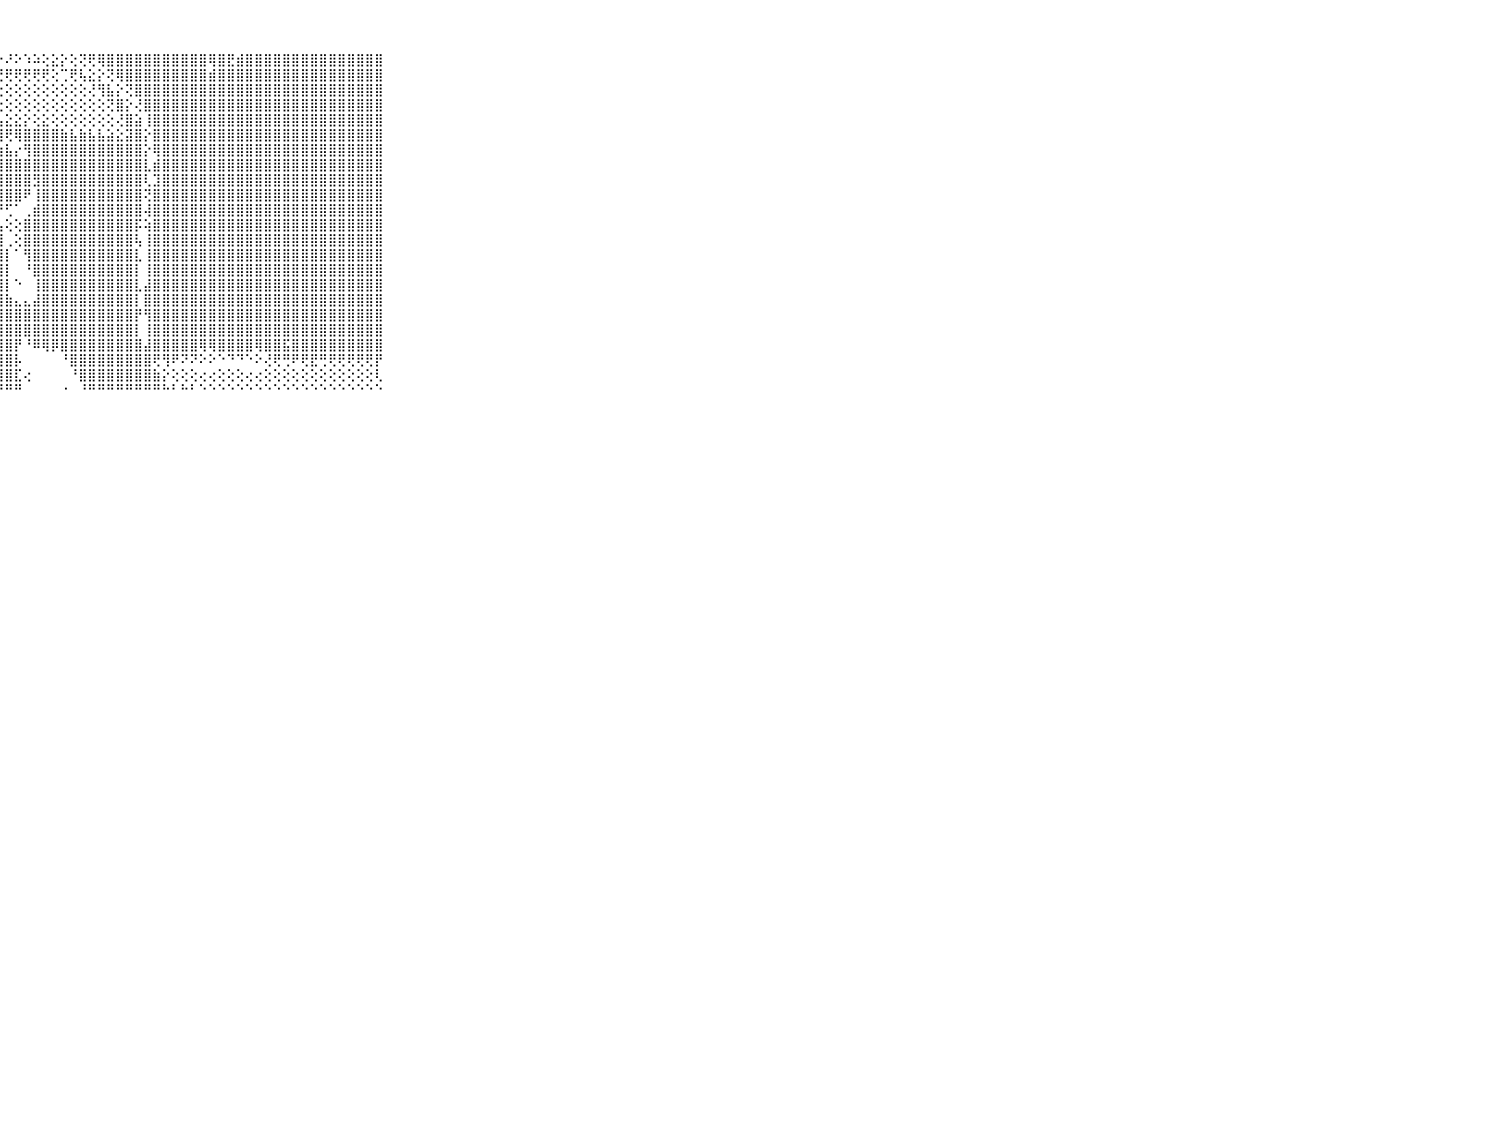

⠀⠀⠀⠀⠀⠀⠀⠀⠀⠀⠀⣿⣿⣿⣿⣿⣿⣿⣿⣿⣿⣿⣿⡿⢟⢫⠝⠕⠜⠕⠱⠵⢕⣕⡕⢕⢝⢟⢿⣿⣿⣿⣿⣿⣿⣿⣿⣿⣿⣿⢿⣿⣟⣾⣿⣿⣿⣿⣿⣿⣿⣿⣿⣿⣿⣿⣿⣿⣿⠀⠀⠀⠀⠀⠀⠀⠀⠀⠀⠀⠀
⠀⠀⠀⠀⠀⠀⠀⠀⠀⠀⠀⣿⣿⣿⣿⣿⣿⣿⣿⣿⣿⡿⢇⢗⢟⢟⢟⢟⢟⢟⢟⢟⢟⢕⢉⢟⢧⣕⡕⢝⢿⣿⣿⣿⣿⣿⣿⣿⣿⣿⣾⣿⣿⣿⣿⣿⣿⣿⣿⣿⣿⣿⣿⣿⣿⣿⣿⣿⣿⠀⠀⠀⠀⠀⠀⠀⠀⠀⠀⠀⠀
⠀⠀⠀⠀⠀⠀⠀⠀⠀⠀⠀⣿⣿⣿⣿⣿⣿⣿⣿⡿⢏⢕⢕⢕⢕⢕⢕⢕⢕⢕⢕⢕⢕⢕⢕⢕⢕⢜⢻⣧⡕⢝⣿⣿⣿⣿⣿⣿⣿⣿⣿⣿⣿⣿⣿⣿⣿⣿⣿⣿⣿⣿⣿⣿⣿⣿⣿⣿⣿⠀⠀⠀⠀⠀⠀⠀⠀⠀⠀⠀⠀
⠀⠀⠀⠀⠀⠀⠀⠀⠀⠀⠀⣿⣿⣿⣿⣿⣿⣿⣿⢇⢕⢕⢕⢕⢕⢕⢕⢕⢕⢕⢕⢕⢕⢕⢕⢕⢕⢕⢕⢝⣿⡕⢜⣿⣿⣿⣿⣿⣿⣿⣿⣿⣿⣿⣿⣿⣿⣿⣿⣿⣿⣿⣿⣿⣿⣿⣿⣿⣿⠀⠀⠀⠀⠀⠀⠀⠀⠀⠀⠀⠀
⠀⠀⠀⠀⠀⠀⠀⠀⠀⠀⠀⣿⣿⣿⣿⣿⣿⣿⣿⣿⣷⣷⣷⣿⣵⣵⣵⣧⣕⣕⡕⢕⣕⢕⢕⢕⢕⢕⢕⢕⢜⣿⣵⢸⣿⣿⣿⣿⣿⣿⣿⣿⣿⣿⣿⣿⣿⣿⣿⣿⣿⣿⣿⣿⣿⣿⣿⣿⣿⠀⠀⠀⠀⠀⠀⠀⠀⠀⠀⠀⠀
⠀⠀⠀⠀⠀⠀⠀⠀⠀⠀⠀⣿⣿⣿⣿⣿⣿⣿⣿⣿⣿⣿⣿⣿⡯⢾⣮⢽⢟⢿⣿⣿⣿⣿⣷⣧⣷⣧⣧⣵⣕⣽⣿⡕⣿⣿⣿⣿⣿⣿⣿⣿⣿⣿⣿⣿⣿⣿⣿⣿⣿⣿⣿⣿⣿⣿⣿⣿⣿⠀⠀⠀⠀⠀⠀⠀⠀⠀⠀⠀⠀
⠀⠀⠀⠀⠀⠀⠀⠀⠀⠀⠀⣿⣿⣿⣿⣿⣿⣿⣿⣿⣿⣿⣿⣑⣳⣾⣿⣷⣧⡔⢻⣿⣿⣿⣿⣿⣿⣿⣿⣿⣿⣿⣿⡕⢿⣿⣿⣿⣿⣿⣿⣿⣿⣿⣿⣿⣿⣿⣿⣿⣿⣿⣿⣿⣿⣿⣿⣿⣿⠀⠀⠀⠀⠀⠀⠀⠀⠀⠀⠀⠀
⠀⠀⠀⠀⠀⠀⠀⠀⠀⠀⠀⣿⣿⣿⣿⣿⣿⣿⣿⣿⣿⣿⣿⣿⣿⣿⣿⣿⣿⣿⣿⣿⣿⣿⣿⣿⣿⣿⣿⣿⣿⣿⣿⣇⣾⣿⣿⣿⣿⣿⣿⣿⣿⣿⣿⣿⣿⣿⣿⣿⣿⣿⣿⣿⣿⣿⣿⣿⣿⠀⠀⠀⠀⠀⠀⠀⠀⠀⠀⠀⠀
⠀⠀⠀⠀⠀⠀⠀⠀⠀⠀⠀⣿⣿⣿⣿⣿⣿⣿⣿⣿⣿⣿⣿⣿⣿⣿⣿⣿⣿⣿⣿⣻⣿⣿⣿⣿⣿⣿⣿⣿⣿⣿⣿⢇⣹⣿⣿⣿⣿⣿⣿⣿⣿⣿⣿⣿⣿⣿⣿⣿⣿⣿⣿⣿⣿⣿⣿⣿⣿⠀⠀⠀⠀⠀⠀⠀⠀⠀⠀⠀⠀
⠀⠀⠀⠀⠀⠀⠀⠀⠀⠀⠀⣿⣿⣿⣿⣿⣿⣿⣿⣿⣿⣿⣿⣿⣿⣷⣿⣿⣿⣿⠟⢸⣿⣿⣿⣿⣿⣿⣿⣿⣿⣿⣿⢝⣿⣿⣿⣿⣿⣿⣿⣿⣿⣿⣿⣿⣿⣿⣿⣿⣿⣿⣿⣿⣿⣿⣿⣿⣿⠀⠀⠀⠀⠀⠀⠀⠀⠀⠀⠀⠀
⠀⠀⠀⠀⠀⠀⠀⠀⠀⠀⠀⣿⣿⣿⣿⣿⣿⣿⣿⣿⣿⣿⣿⣿⣿⣿⣿⡟⢋⠁⢀⣾⣿⣿⣿⣿⣿⣿⣿⣿⣿⣿⣿⢼⣿⣿⣿⣿⣿⣿⣿⣿⣿⣿⣿⣿⣿⣿⣿⣿⣿⣿⣿⣿⣿⣿⣿⣿⣿⠀⠀⠀⠀⠀⠀⠀⠀⠀⠀⠀⠀
⠀⠀⠀⠀⠀⠀⠀⠀⠀⠀⠀⣿⣿⣿⣿⣿⣿⣿⣿⣿⣿⣿⣿⣿⣿⣿⣿⣧⢕⢕⣿⣿⣿⣿⣿⣿⣿⣿⣿⣿⣿⣿⡯⢵⣿⣿⣿⣿⣿⣿⣿⣿⣿⣿⣿⣿⣿⣿⣿⣿⣿⣿⣿⣿⣿⣿⣿⣿⣿⠀⠀⠀⠀⠀⠀⠀⠀⠀⠀⠀⠀
⠀⠀⠀⠀⠀⠀⠀⠀⠀⠀⠀⣿⣿⣿⣿⣿⣿⣿⣿⣿⣿⣿⣿⣿⣿⣿⣿⣿⢀⢕⣿⣿⣿⣿⣿⣿⣿⣿⣿⣿⣿⣿⢧⢸⣿⣿⣿⣿⣿⣿⣿⣿⣿⣿⣿⣿⣿⣿⣿⣿⣿⣿⣿⣿⣿⣿⣿⣿⣿⠀⠀⠀⠀⠀⠀⠀⠀⠀⠀⠀⠀
⠀⠀⠀⠀⠀⠀⠀⠀⠀⠀⠀⣿⣿⣿⣿⣿⣿⣿⣿⣿⣿⣿⣿⣿⣿⣿⣿⣿⡇⠁⢻⣿⣿⣿⣿⣿⣿⣿⣿⣿⣿⣿⣇⢸⣿⣿⣿⣿⣿⣿⣿⣿⣿⣿⣿⣿⣿⣿⣿⣿⣿⣿⣿⣿⣿⣿⣿⣿⣿⠀⠀⠀⠀⠀⠀⠀⠀⠀⠀⠀⠀
⠀⠀⠀⠀⠀⠀⠀⠀⠀⠀⠀⣿⣿⣿⣿⣿⣿⣿⣿⣿⣿⣿⣿⣿⣿⣿⣿⣿⡇⠀⠘⣿⣿⣿⣿⣿⣿⣿⣿⣿⣿⣿⡇⢸⣿⣿⣿⣿⣿⣿⣿⣿⣿⣿⣿⣿⣿⣿⣿⣿⣿⣿⣿⣿⣿⣿⣿⣿⣿⠀⠀⠀⠀⠀⠀⠀⠀⠀⠀⠀⠀
⠀⠀⠀⠀⠀⠀⠀⠀⠀⠀⠀⣿⣿⣿⣿⣿⣿⣿⣿⣿⣿⣿⣿⣿⣿⣿⣿⣿⡇⠑⠀⢸⣿⣿⣿⣿⣿⣿⣿⣿⣿⣿⣇⣼⣿⣿⣿⣿⣿⣿⣿⣿⣿⣿⣿⣿⣿⣿⣿⣿⣿⣿⣿⣿⣿⣿⣿⣿⣿⠀⠀⠀⠀⠀⠀⠀⠀⠀⠀⠀⠀
⠀⠀⠀⠀⠀⠀⠀⠀⠀⠀⠀⣿⣿⣿⣿⣿⣿⣿⣿⣿⣿⣿⣿⣿⣿⣿⣿⣿⣷⣄⣄⣼⣿⣿⣿⣿⣿⣿⣿⣿⣿⣿⡇⣿⣿⣿⣿⣿⣿⣿⣿⣿⣿⣿⣿⣿⣿⣿⣿⣿⣿⣿⣿⣿⣿⣿⣿⣿⣿⠀⠀⠀⠀⠀⠀⠀⠀⠀⠀⠀⠀
⠀⠀⠀⠀⠀⠀⠀⠀⠀⠀⠀⣿⣿⣿⣿⣿⣿⣿⣿⣿⣿⣿⣿⣿⣿⣿⣿⣿⣿⣿⣿⣿⣿⣿⣿⣿⣿⣿⣿⣿⣿⣿⡟⢻⣿⣿⣿⣿⣿⣿⣿⣿⣿⣿⣿⣿⣿⣿⣿⣿⣿⣿⣿⣿⣿⣿⣿⣿⣿⠀⠀⠀⠀⠀⠀⠀⠀⠀⠀⠀⠀
⠀⠀⠀⠀⠀⠀⠀⠀⠀⠀⠀⣿⣿⣿⣿⣿⣿⣿⣽⣽⣿⣯⣝⣹⣹⣿⣿⣿⣿⣿⣿⣿⣿⣿⣿⣿⣿⣿⣿⣿⣿⣿⡇⢸⣿⣿⣿⣿⣿⣿⣿⣿⣿⣿⣿⣿⣿⣿⣿⣿⣿⣿⣿⣿⣿⣿⣿⣿⣿⠀⠀⠀⠀⠀⠀⠀⠀⠀⠀⠀⠀
⠀⠀⠀⠀⠀⠀⠀⠀⠀⠀⠀⣿⣿⣿⣿⣿⣿⣿⣿⣿⣿⣿⣿⣿⣿⣿⣿⣿⣿⡟⠘⠿⢿⡿⣿⣿⣿⣿⣿⣿⣿⣿⣿⣼⣿⣿⣿⣿⣿⢿⢿⣿⣿⣿⣿⢿⣿⣿⣯⣿⣿⣿⣿⣿⣿⣿⣿⣿⣿⠀⠀⠀⠀⠀⠀⠀⠀⠀⠀⠀⠀
⠀⠀⠀⠀⠀⠀⠀⠀⠀⠀⠀⣿⣿⣿⣿⣿⣿⣿⣿⣿⣿⣿⣿⣿⣿⣿⣿⣿⣿⡧⠀⠀⠀⠀⠘⣿⣿⣿⣿⣿⣿⣿⣿⣿⢟⢻⠟⠝⠝⠕⠕⠑⠙⠙⠑⠕⢜⢟⢛⠟⢟⣟⢛⢟⢟⢟⢟⢟⡟⠀⠀⠀⠀⠀⠀⠀⠀⠀⠀⠀⠀
⠀⠀⠀⠀⠀⠀⠀⠀⠀⠀⠀⢙⢑⢕⢕⢕⢌⢅⢅⢅⢕⢕⢕⢕⣸⣿⣿⣿⣿⣏⢔⠀⠀⠀⠀⠘⣿⣿⣿⣿⣿⣿⣿⣿⣷⡕⢕⢕⢕⢔⢔⢕⢕⢕⢔⢔⢕⢕⢕⢕⢕⢕⢕⢕⢕⢕⢕⢕⢇⠀⠀⠀⠀⠀⠀⠀⠀⠀⠀⠀⠀
⠀⠀⠀⠀⠀⠀⠀⠀⠀⠀⠀⠑⠑⠑⠑⠑⠑⠑⠑⠑⠑⠑⠑⠑⠛⠛⠛⠛⠛⠛⠀⠀⠀⠀⠐⠀⠘⠛⠛⠛⠛⠛⠛⠛⠛⠓⠃⠓⠃⠑⠑⠑⠑⠑⠑⠑⠑⠑⠑⠑⠑⠑⠑⠑⠑⠑⠑⠑⠑⠀⠀⠀⠀⠀⠀⠀⠀⠀⠀⠀⠀